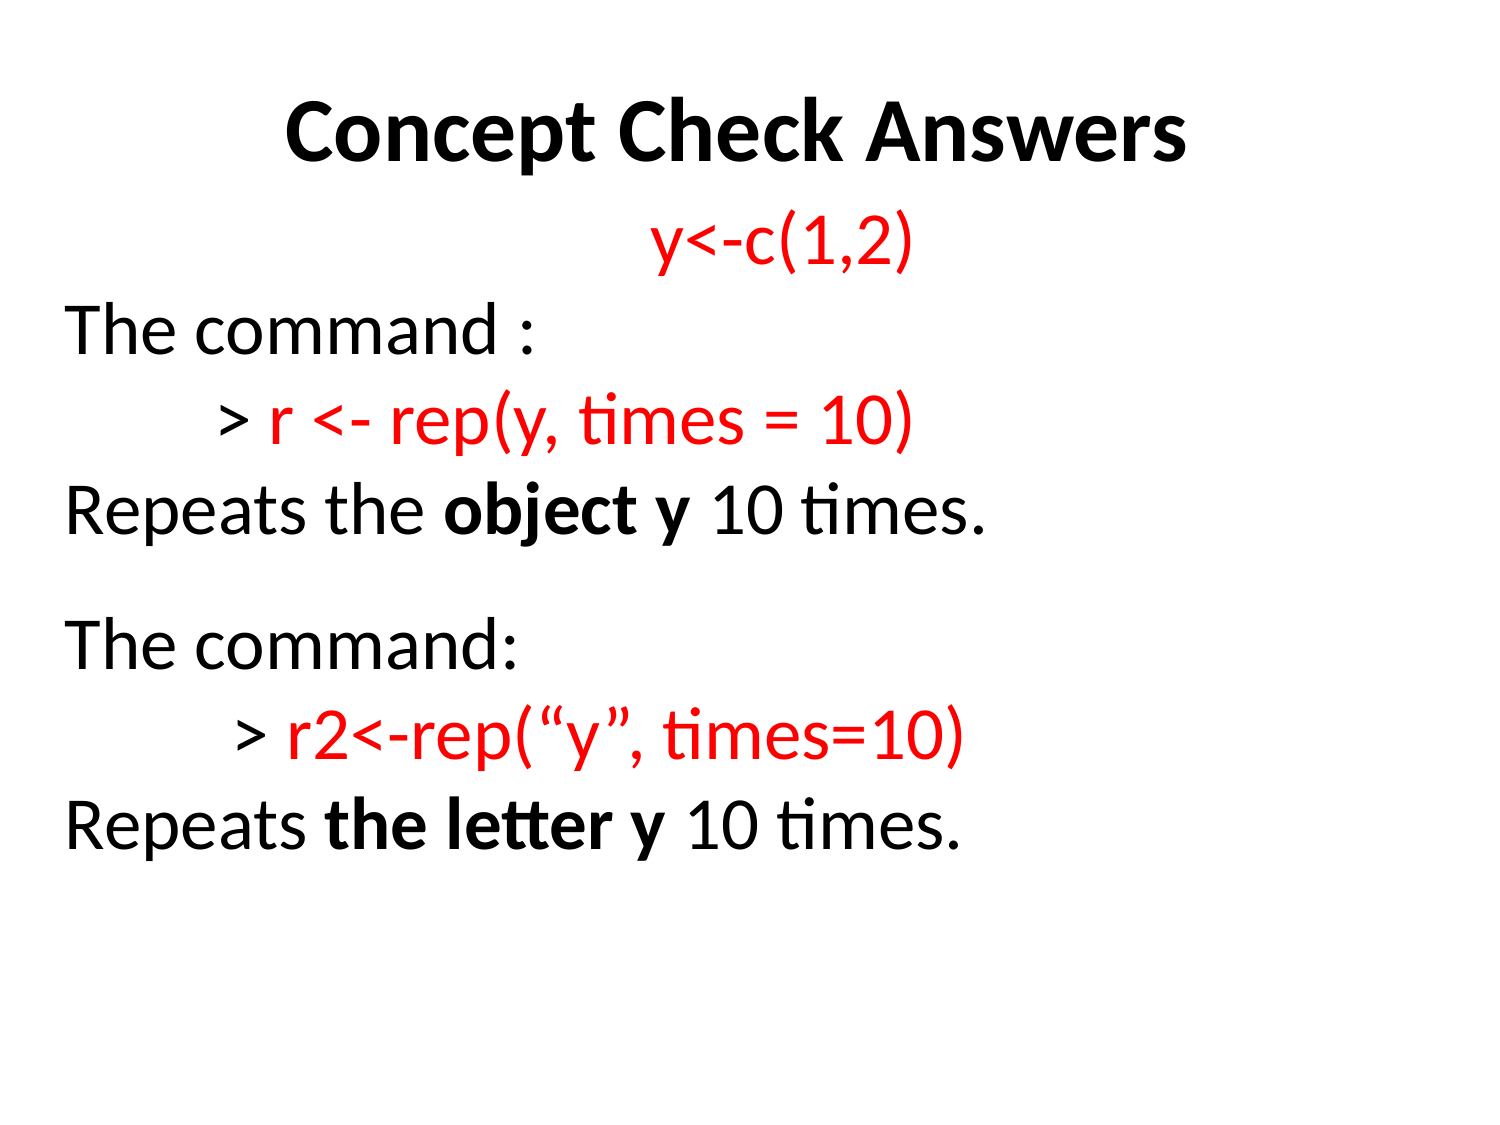

Concept Check Answers

 y<-c(1,2)
The command :
	> r <- rep(y, times = 10)
Repeats the object y 10 times.

The command:
	 > r2<-rep(“y”, times=10)
Repeats the letter y 10 times.